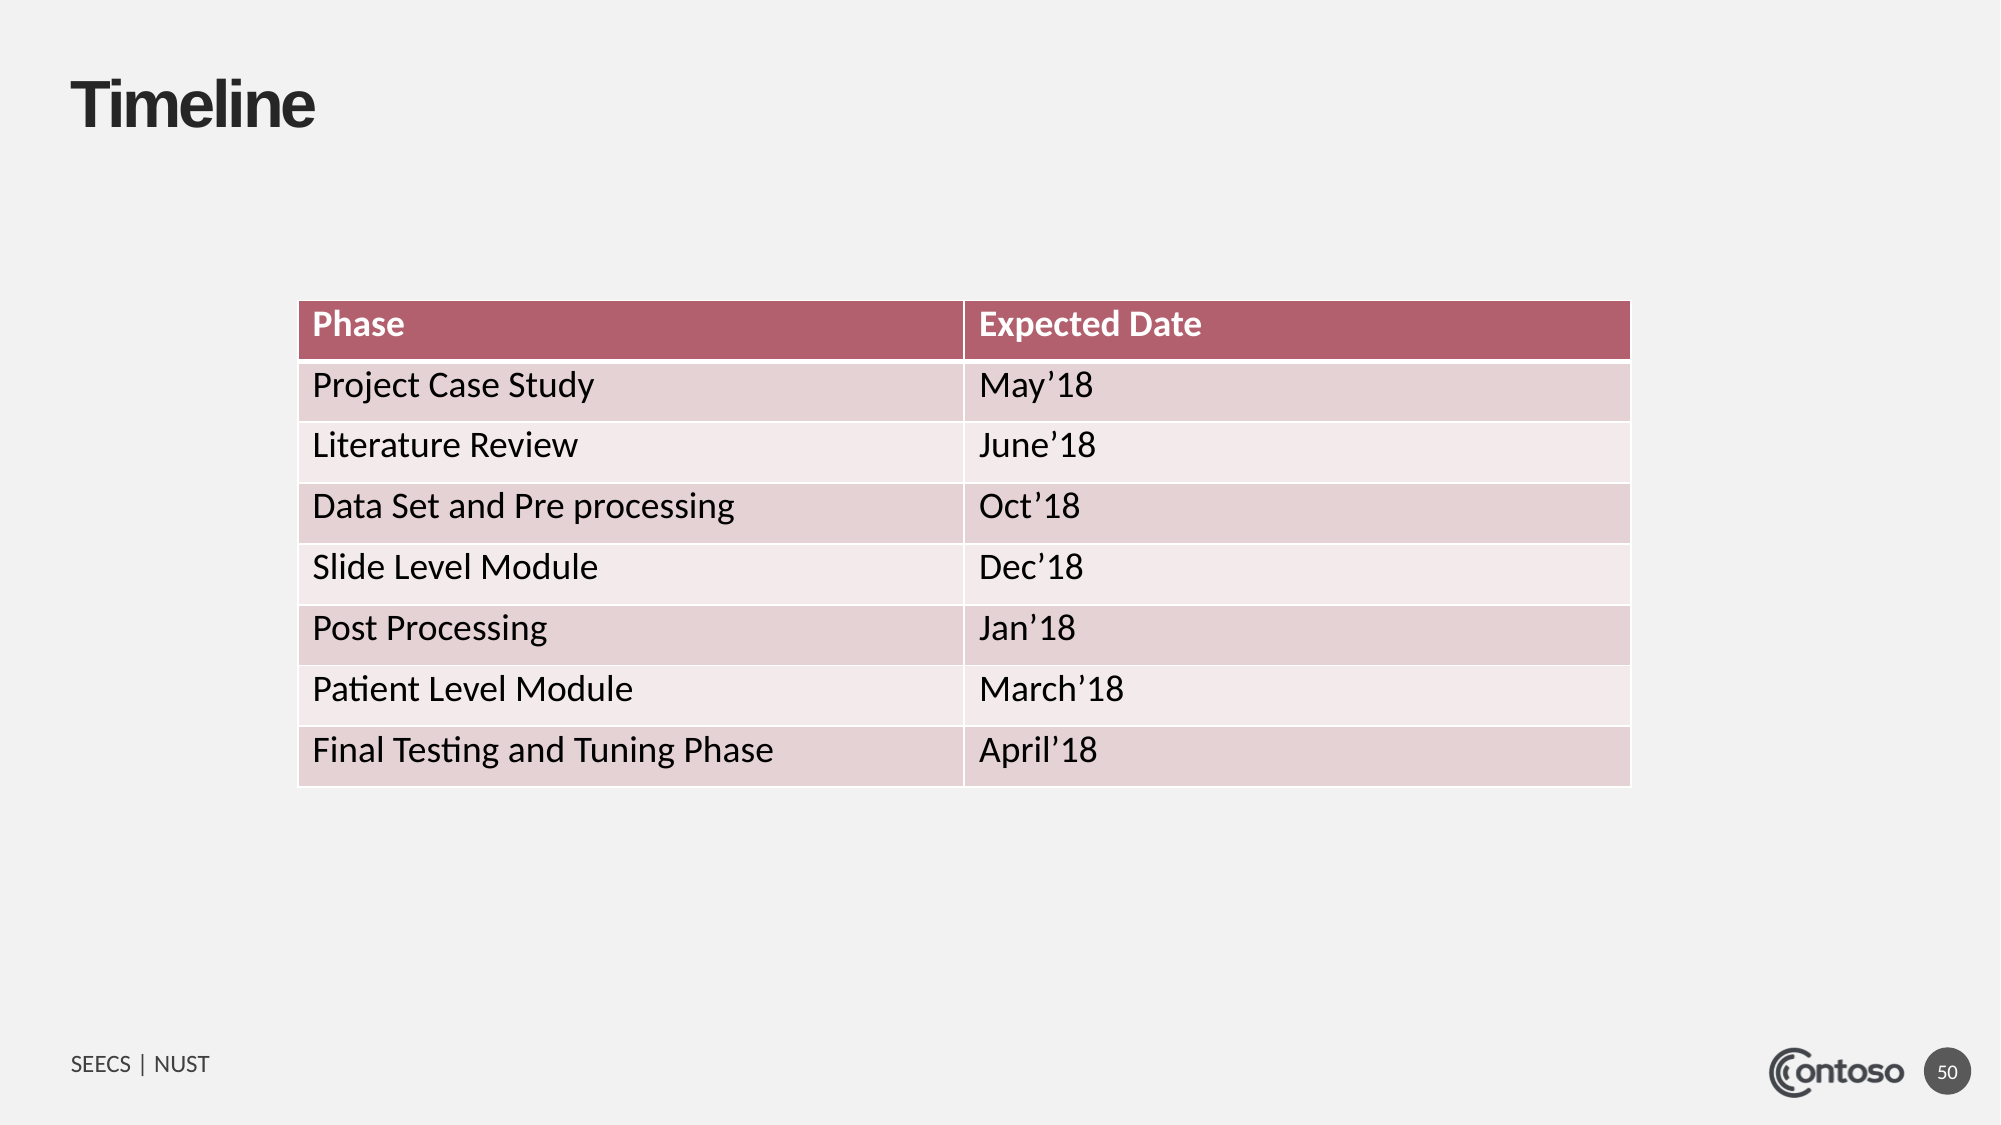

# Timeline
| Phase | Expected Date |
| --- | --- |
| Project Case Study | May’18 |
| Literature Review | June’18 |
| Data Set and Pre processing | Oct’18 |
| Slide Level Module | Dec’18 |
| Post Processing | Jan’18 |
| Patient Level Module | March’18 |
| Final Testing and Tuning Phase | April’18 |
SEECS | NUST
50